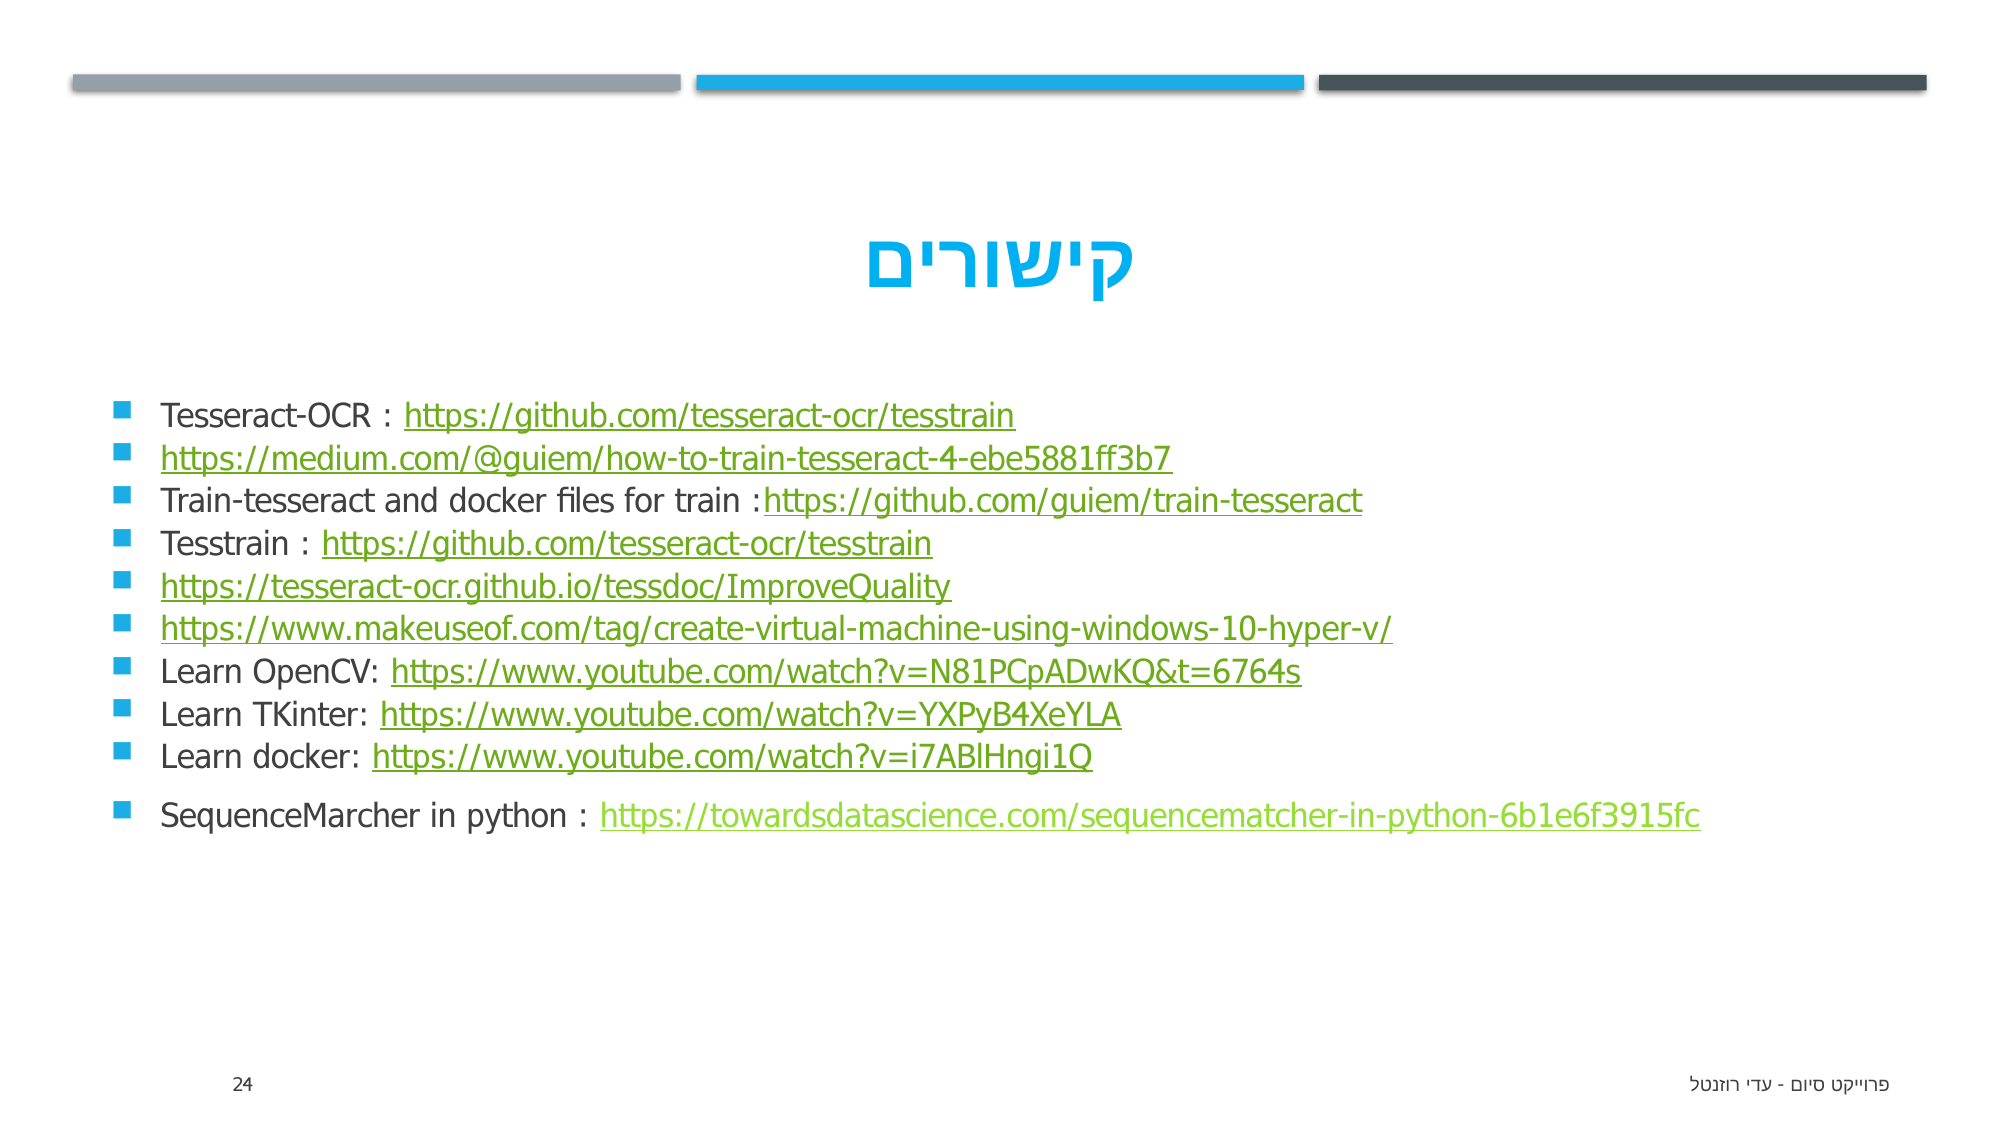

# קישורים
Tesseract-OCR : https://github.com/tesseract-ocr/tesstrain
https://medium.com/@guiem/how-to-train-tesseract-4-ebe5881ff3b7
Train-tesseract and docker files for train :https://github.com/guiem/train-tesseract
Tesstrain : https://github.com/tesseract-ocr/tesstrain
https://tesseract-ocr.github.io/tessdoc/ImproveQuality
https://www.makeuseof.com/tag/create-virtual-machine-using-windows-10-hyper-v/
Learn OpenCV: https://www.youtube.com/watch?v=N81PCpADwKQ&t=6764s
Learn TKinter: https://www.youtube.com/watch?v=YXPyB4XeYLA
Learn docker: https://www.youtube.com/watch?v=i7ABlHngi1Q
SequenceMarcher in python : https://towardsdatascience.com/sequencematcher-in-python-6b1e6f3915fc
24
פרוייקט סיום - עדי רוזנטל